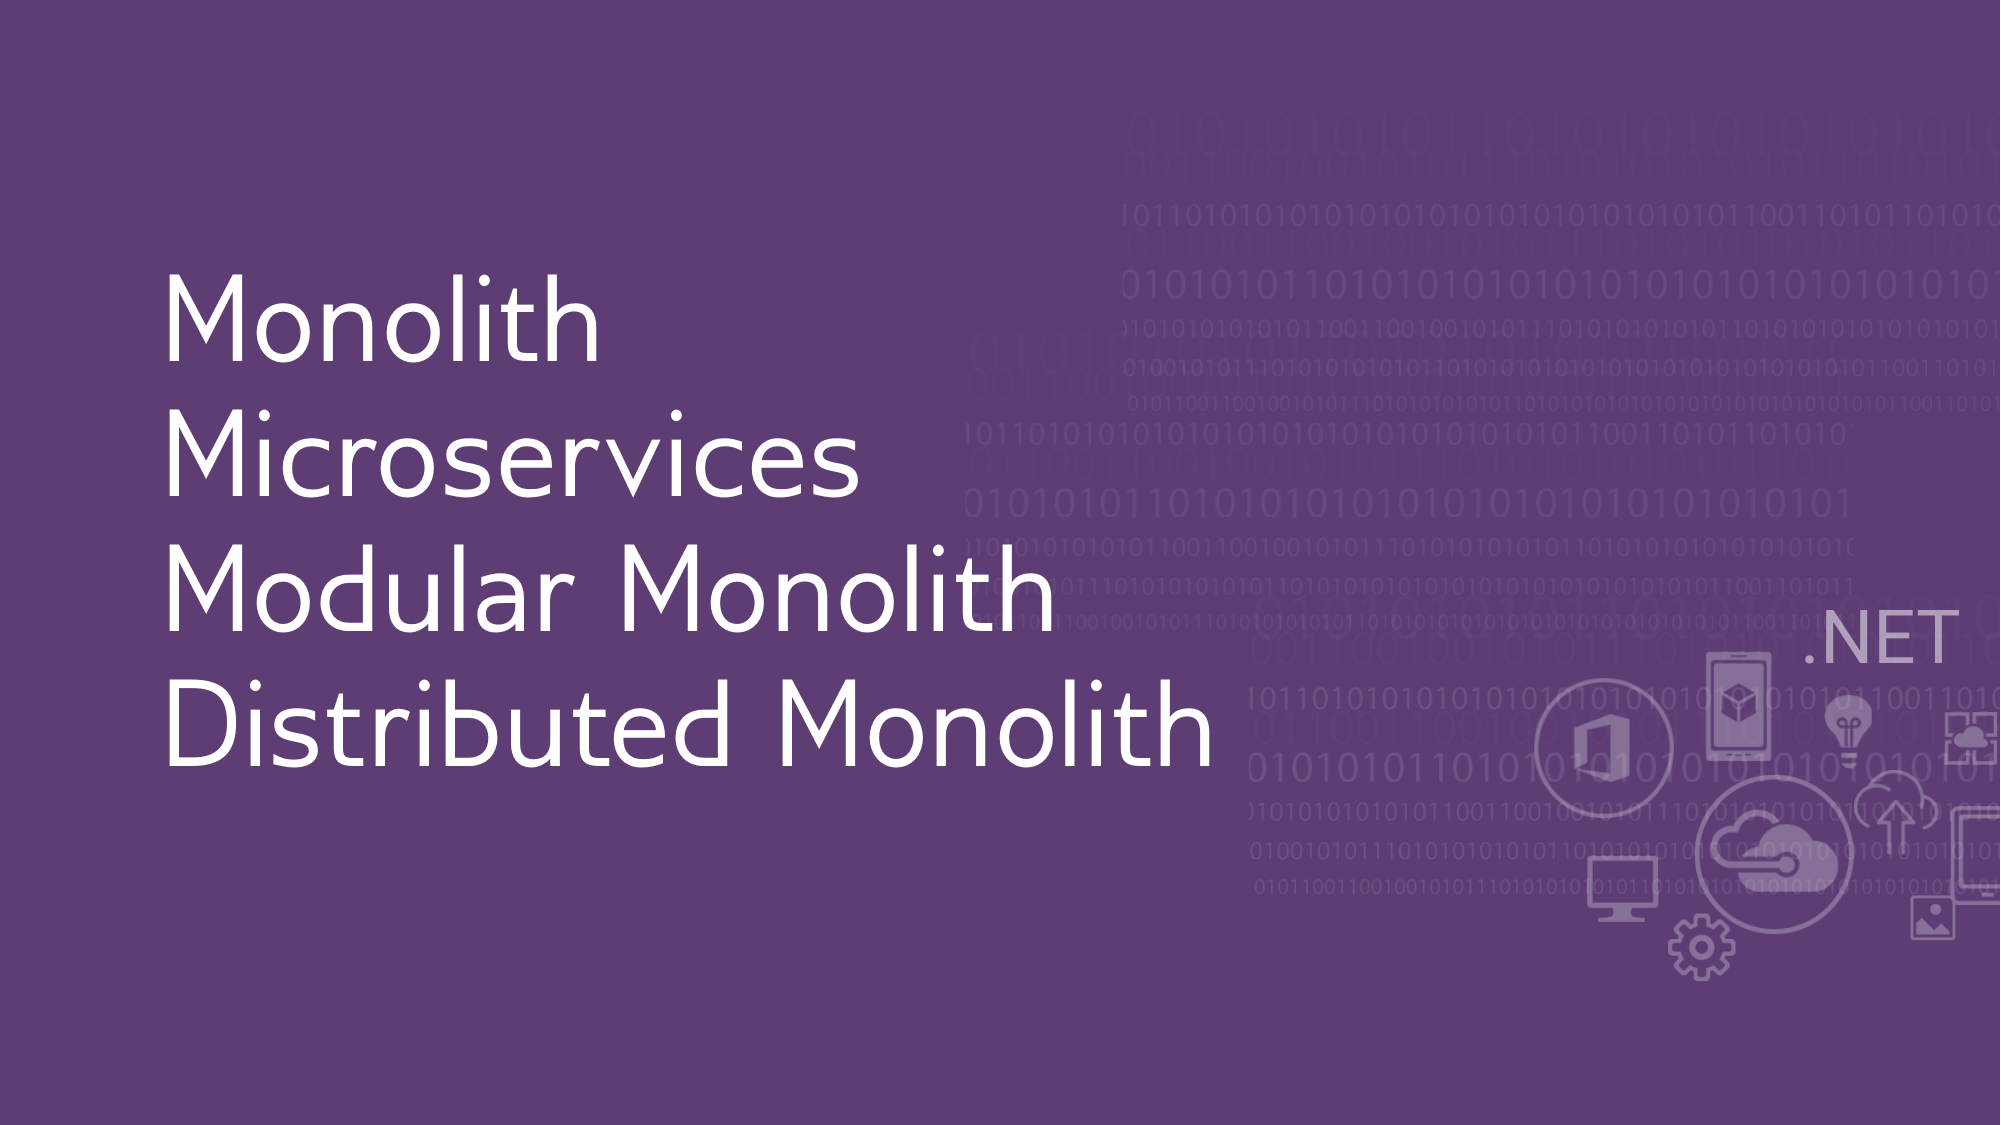

# Monolith Microservices Modular Monolith Distributed Monolith